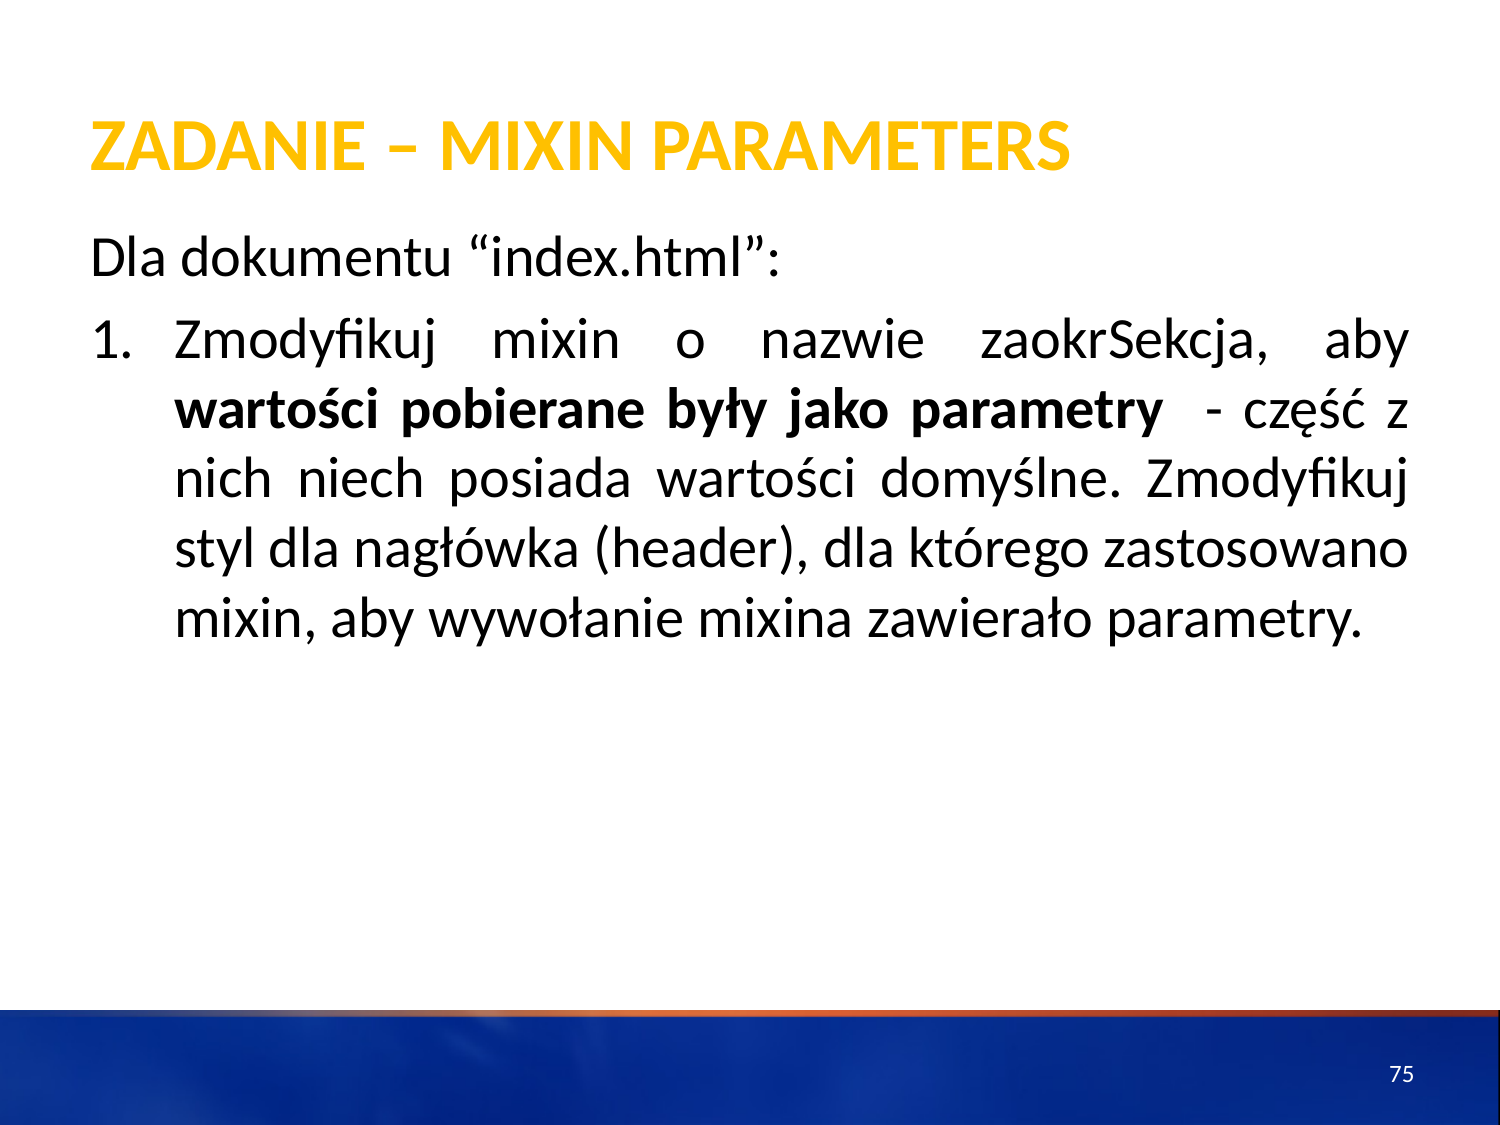

# ZADANIE – Mixin Parameters
Dla dokumentu “index.html”:
Zmodyfikuj mixin o nazwie zaokrSekcja, aby wartości pobierane były jako parametry  - część z nich niech posiada wartości domyślne. Zmodyfikuj styl dla nagłówka (header), dla którego zastosowano mixin, aby wywołanie mixina zawierało parametry.

75